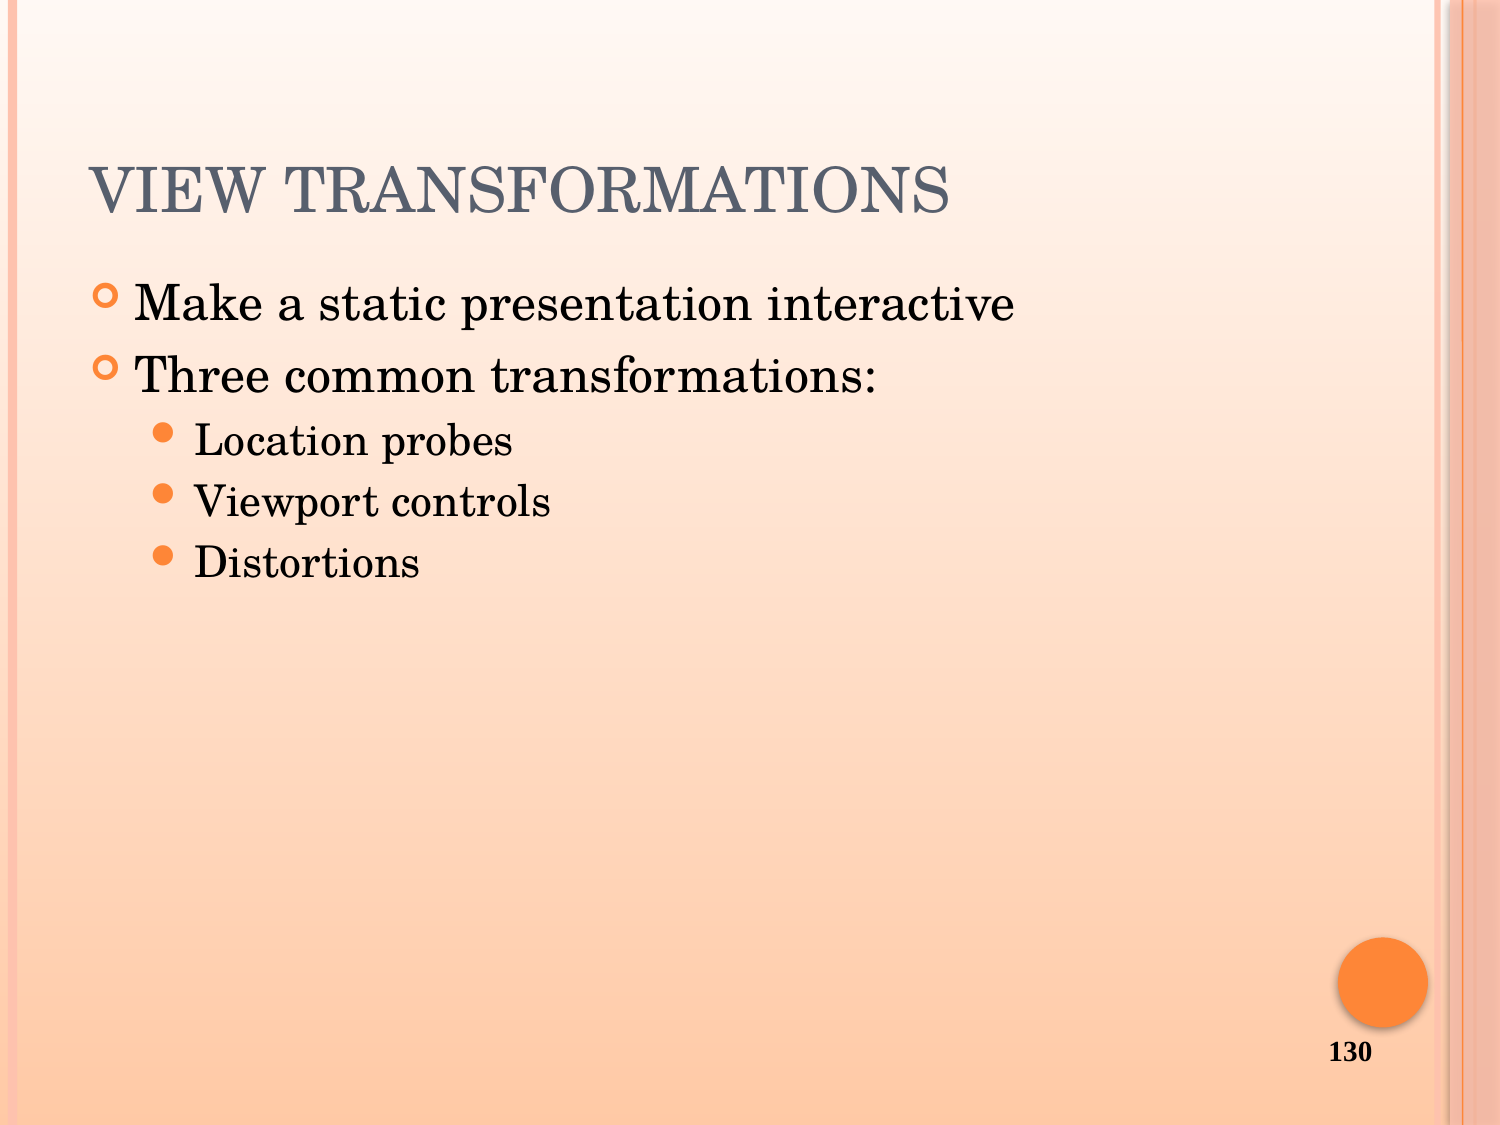

# View Transformations
Make a static presentation interactive
Three common transformations:
Location probes
Viewport controls
Distortions
130